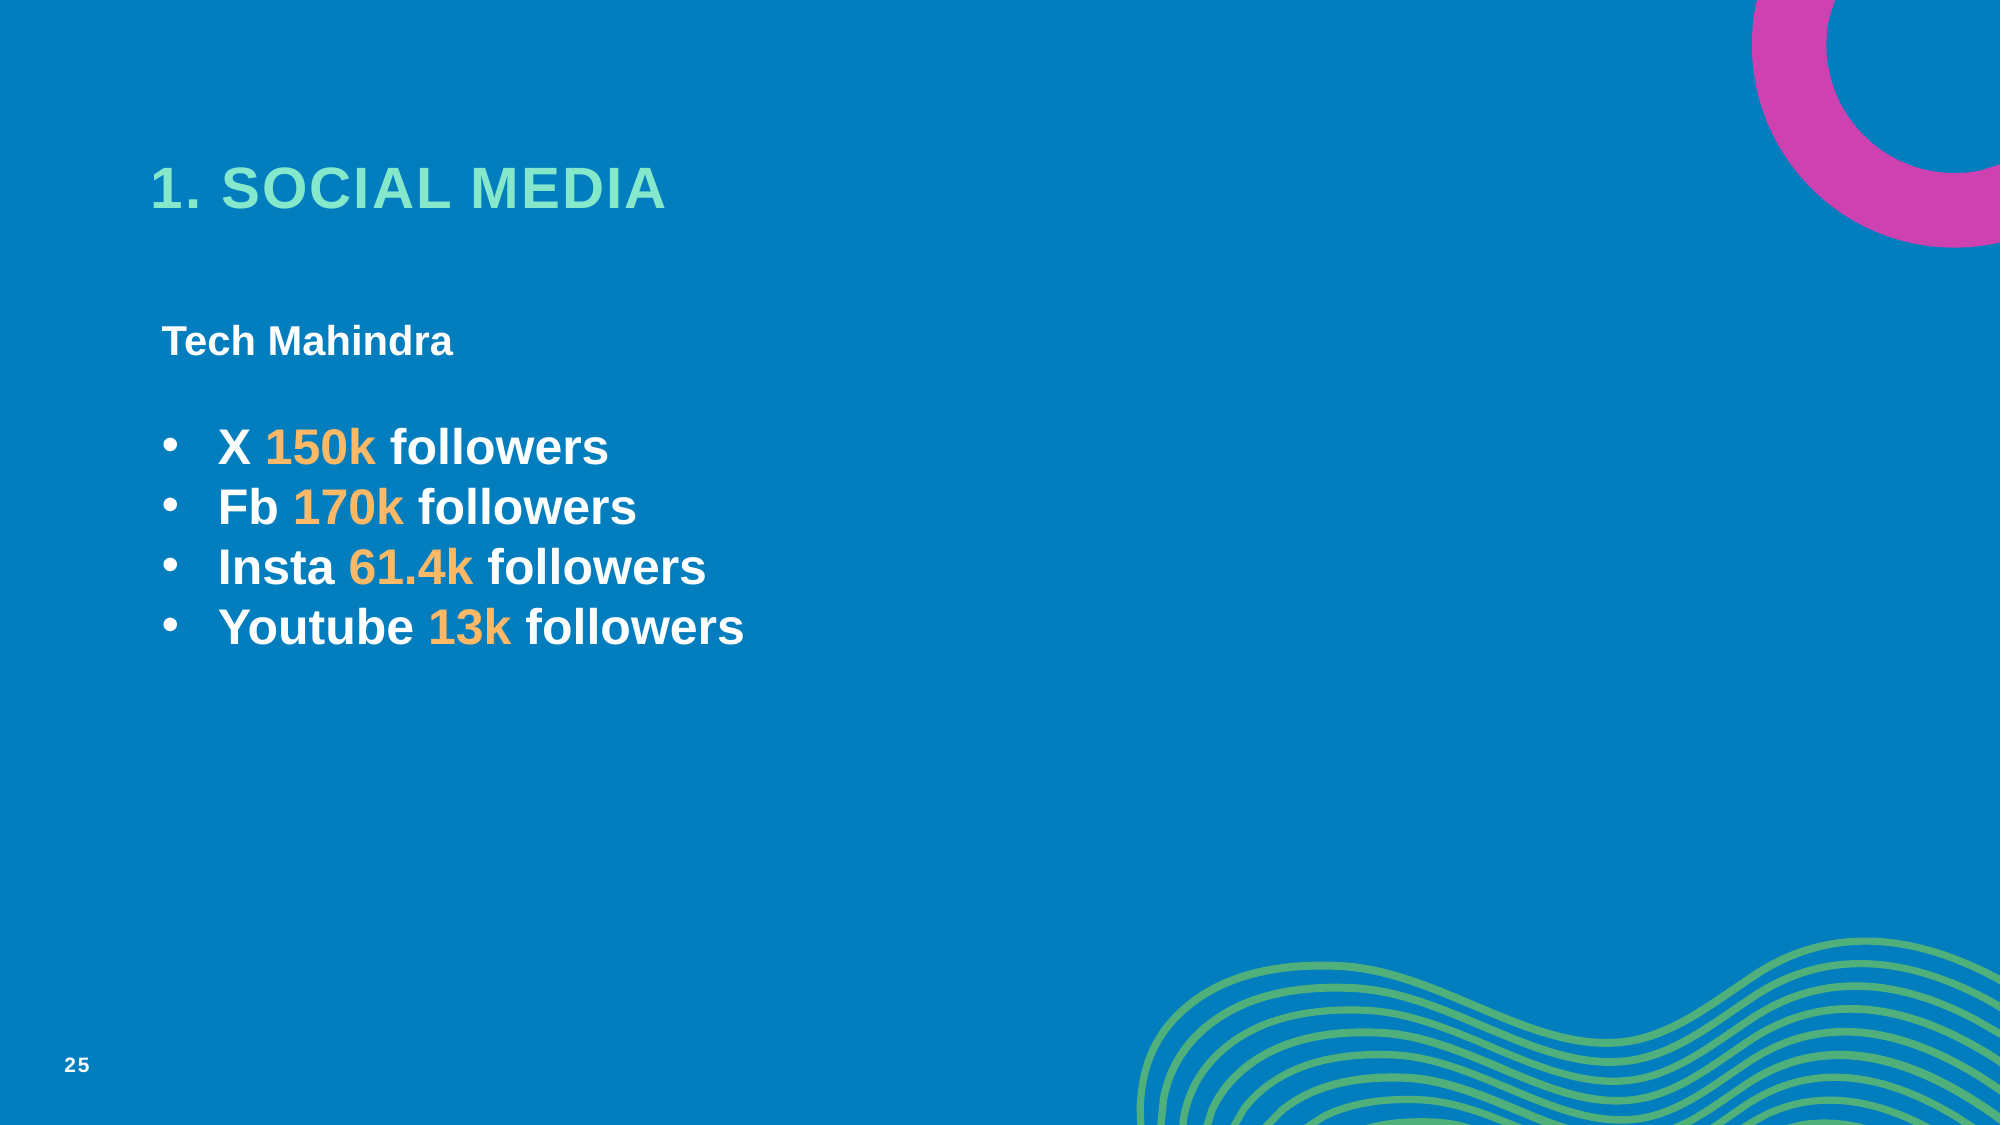

# 1. Social media
Tech Mahindra

X 150k followers
Fb 170k followers
Insta 61.4k followers
Youtube 13k followers

25